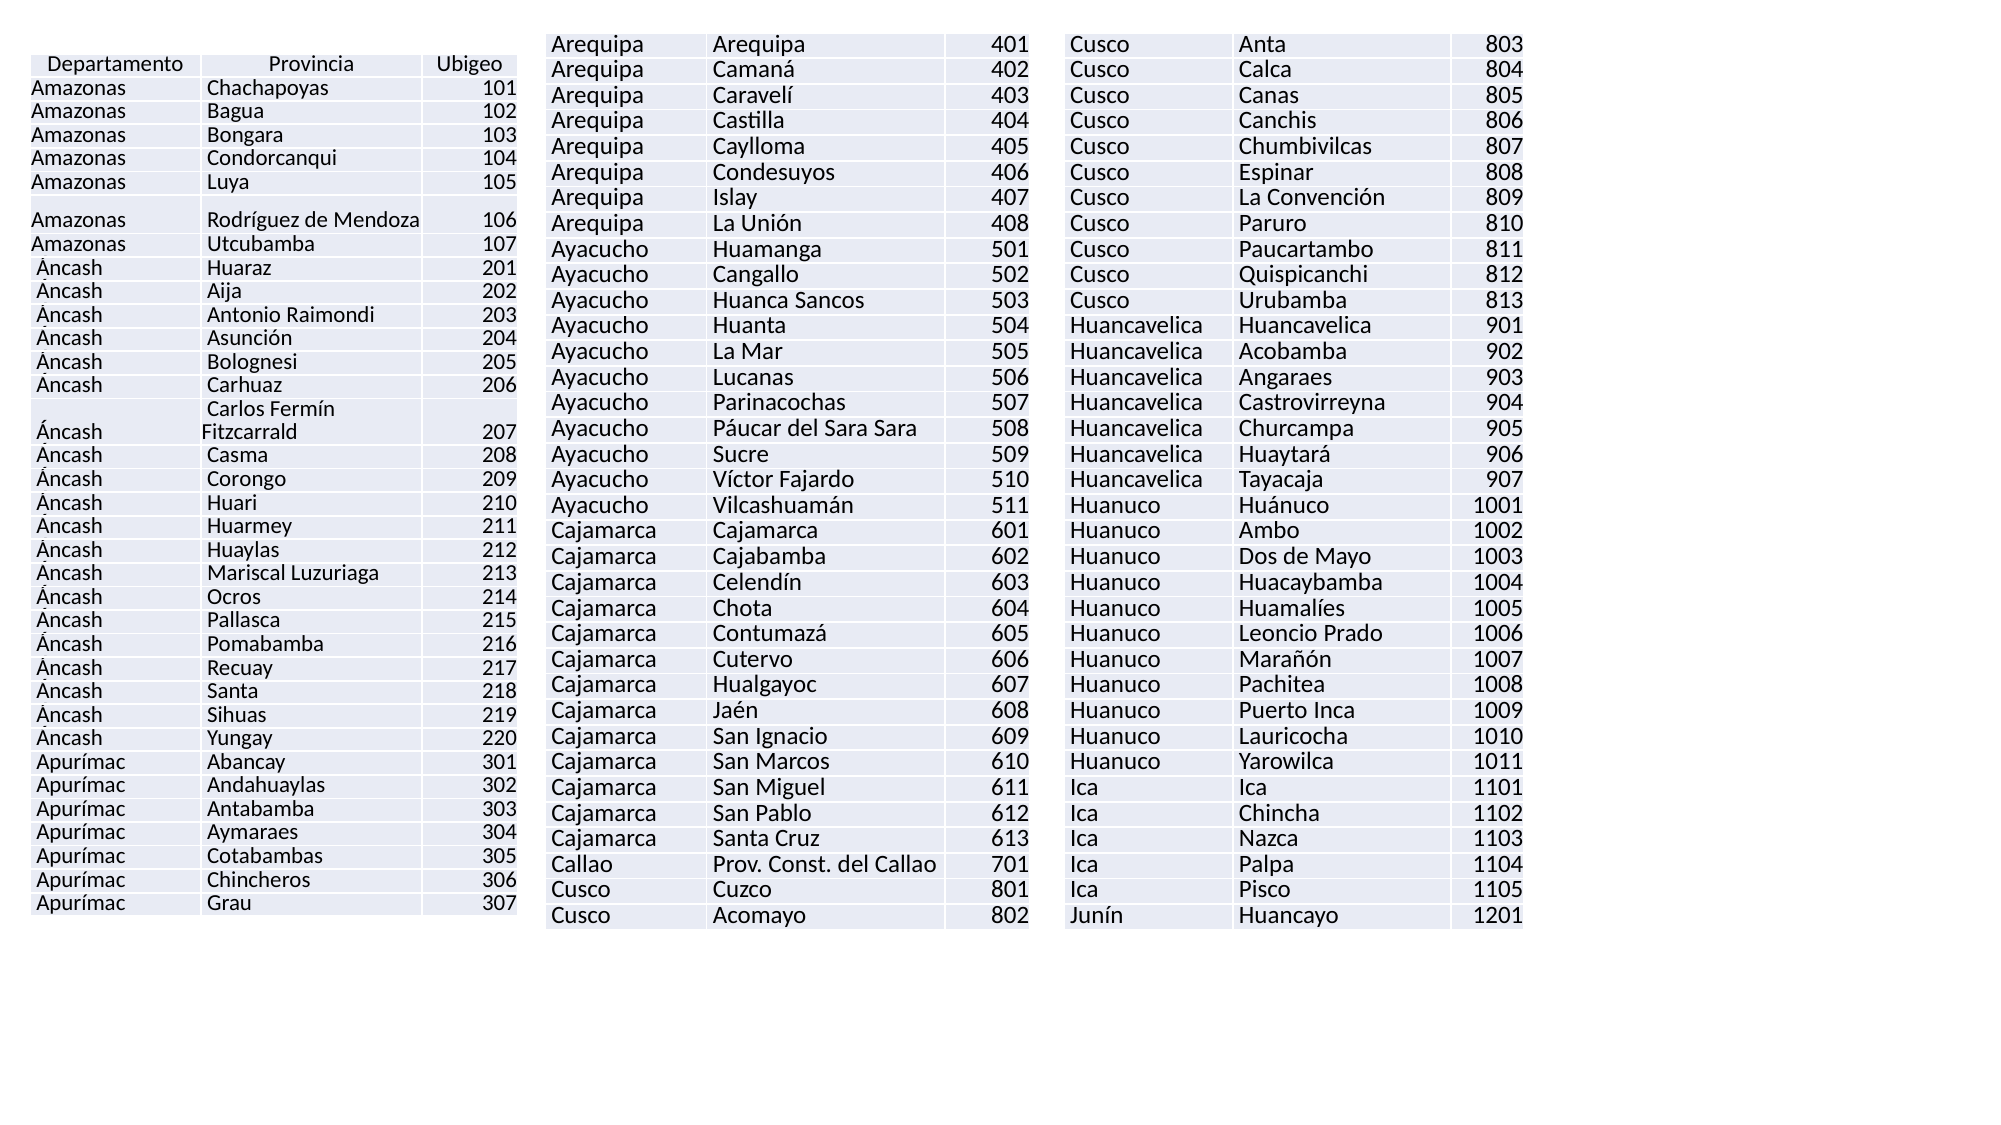

| Arequipa | Arequipa | 401 |
| --- | --- | --- |
| Arequipa | Camaná | 402 |
| Arequipa | Caravelí | 403 |
| Arequipa | Castilla | 404 |
| Arequipa | Caylloma | 405 |
| Arequipa | Condesuyos | 406 |
| Arequipa | Islay | 407 |
| Arequipa | La Unión | 408 |
| Ayacucho | Huamanga | 501 |
| Ayacucho | Cangallo | 502 |
| Ayacucho | Huanca Sancos | 503 |
| Ayacucho | Huanta | 504 |
| Ayacucho | La Mar | 505 |
| Ayacucho | Lucanas | 506 |
| Ayacucho | Parinacochas | 507 |
| Ayacucho | Páucar del Sara Sara | 508 |
| Ayacucho | Sucre | 509 |
| Ayacucho | Víctor Fajardo | 510 |
| Ayacucho | Vilcashuamán | 511 |
| Cajamarca | Cajamarca | 601 |
| Cajamarca | Cajabamba | 602 |
| Cajamarca | Celendín | 603 |
| Cajamarca | Chota | 604 |
| Cajamarca | Contumazá | 605 |
| Cajamarca | Cutervo | 606 |
| Cajamarca | Hualgayoc | 607 |
| Cajamarca | Jaén | 608 |
| Cajamarca | San Ignacio | 609 |
| Cajamarca | San Marcos | 610 |
| Cajamarca | San Miguel | 611 |
| Cajamarca | San Pablo | 612 |
| Cajamarca | Santa Cruz | 613 |
| Callao | Prov. Const. del Callao | 701 |
| Cusco | Cuzco | 801 |
| Cusco | Acomayo | 802 |
| Cusco | Anta | 803 |
| --- | --- | --- |
| Cusco | Calca | 804 |
| Cusco | Canas | 805 |
| Cusco | Canchis | 806 |
| Cusco | Chumbivilcas | 807 |
| Cusco | Espinar | 808 |
| Cusco | La Convención | 809 |
| Cusco | Paruro | 810 |
| Cusco | Paucartambo | 811 |
| Cusco | Quispicanchi | 812 |
| Cusco | Urubamba | 813 |
| Huancavelica | Huancavelica | 901 |
| Huancavelica | Acobamba | 902 |
| Huancavelica | Angaraes | 903 |
| Huancavelica | Castrovirreyna | 904 |
| Huancavelica | Churcampa | 905 |
| Huancavelica | Huaytará | 906 |
| Huancavelica | Tayacaja | 907 |
| Huanuco | Huánuco | 1001 |
| Huanuco | Ambo | 1002 |
| Huanuco | Dos de Mayo | 1003 |
| Huanuco | Huacaybamba | 1004 |
| Huanuco | Huamalíes | 1005 |
| Huanuco | Leoncio Prado | 1006 |
| Huanuco | Marañón | 1007 |
| Huanuco | Pachitea | 1008 |
| Huanuco | Puerto Inca | 1009 |
| Huanuco | Lauricocha | 1010 |
| Huanuco | Yarowilca | 1011 |
| Ica | Ica | 1101 |
| Ica | Chincha | 1102 |
| Ica | Nazca | 1103 |
| Ica | Palpa | 1104 |
| Ica | Pisco | 1105 |
| Junín | Huancayo | 1201 |
| Departamento | Provincia | Ubigeo |
| --- | --- | --- |
| Amazonas | Chachapoyas | 101 |
| Amazonas | Bagua | 102 |
| Amazonas | Bongara | 103 |
| Amazonas | Condorcanqui | 104 |
| Amazonas | Luya | 105 |
| Amazonas | Rodríguez de Mendoza | 106 |
| Amazonas | Utcubamba | 107 |
| Áncash | Huaraz | 201 |
| Áncash | Aija | 202 |
| Áncash | Antonio Raimondi | 203 |
| Áncash | Asunción | 204 |
| Áncash | Bolognesi | 205 |
| Áncash | Carhuaz | 206 |
| Áncash | Carlos Fermín Fitzcarrald | 207 |
| Áncash | Casma | 208 |
| Áncash | Corongo | 209 |
| Áncash | Huari | 210 |
| Áncash | Huarmey | 211 |
| Áncash | Huaylas | 212 |
| Áncash | Mariscal Luzuriaga | 213 |
| Áncash | Ocros | 214 |
| Áncash | Pallasca | 215 |
| Áncash | Pomabamba | 216 |
| Áncash | Recuay | 217 |
| Áncash | Santa | 218 |
| Áncash | Sihuas | 219 |
| Áncash | Yungay | 220 |
| Apurímac | Abancay | 301 |
| Apurímac | Andahuaylas | 302 |
| Apurímac | Antabamba | 303 |
| Apurímac | Aymaraes | 304 |
| Apurímac | Cotabambas | 305 |
| Apurímac | Chincheros | 306 |
| Apurímac | Grau | 307 |